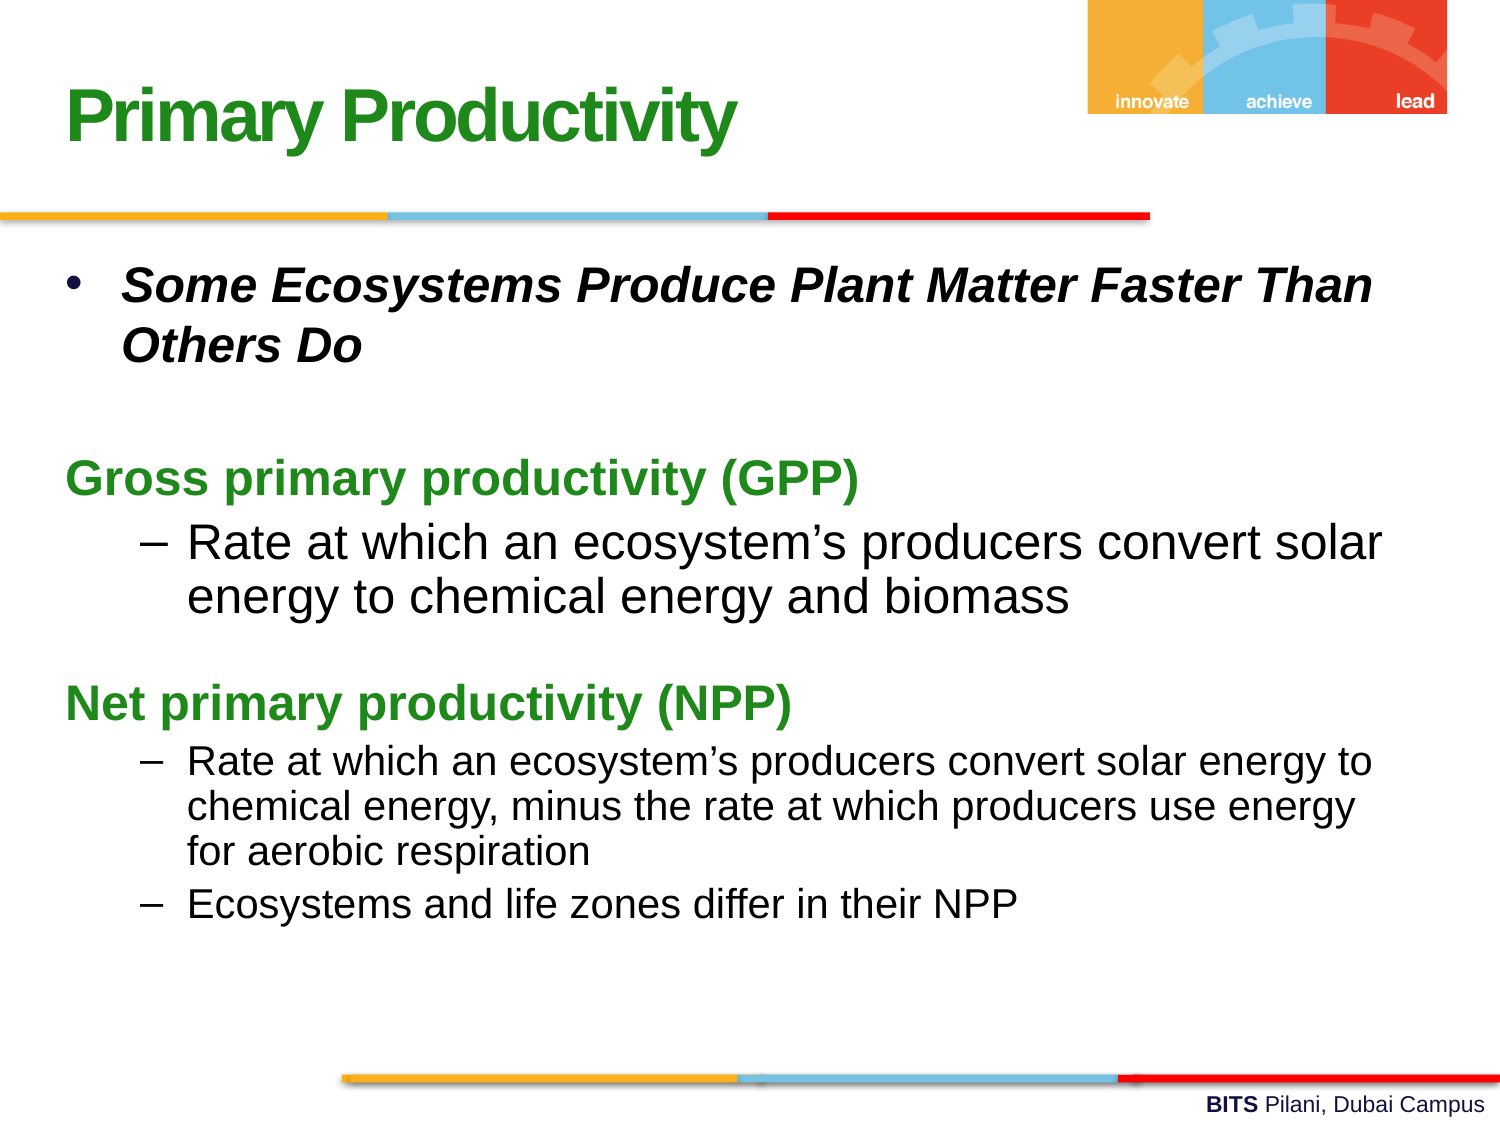

Primary Productivity
Some Ecosystems Produce Plant Matter Faster Than Others Do

Gross primary productivity (GPP)
Rate at which an ecosystem’s producers convert solar energy to chemical energy and biomass

Net primary productivity (NPP)
Rate at which an ecosystem’s producers convert solar energy to chemical energy, minus the rate at which producers use energy for aerobic respiration
Ecosystems and life zones differ in their NPP